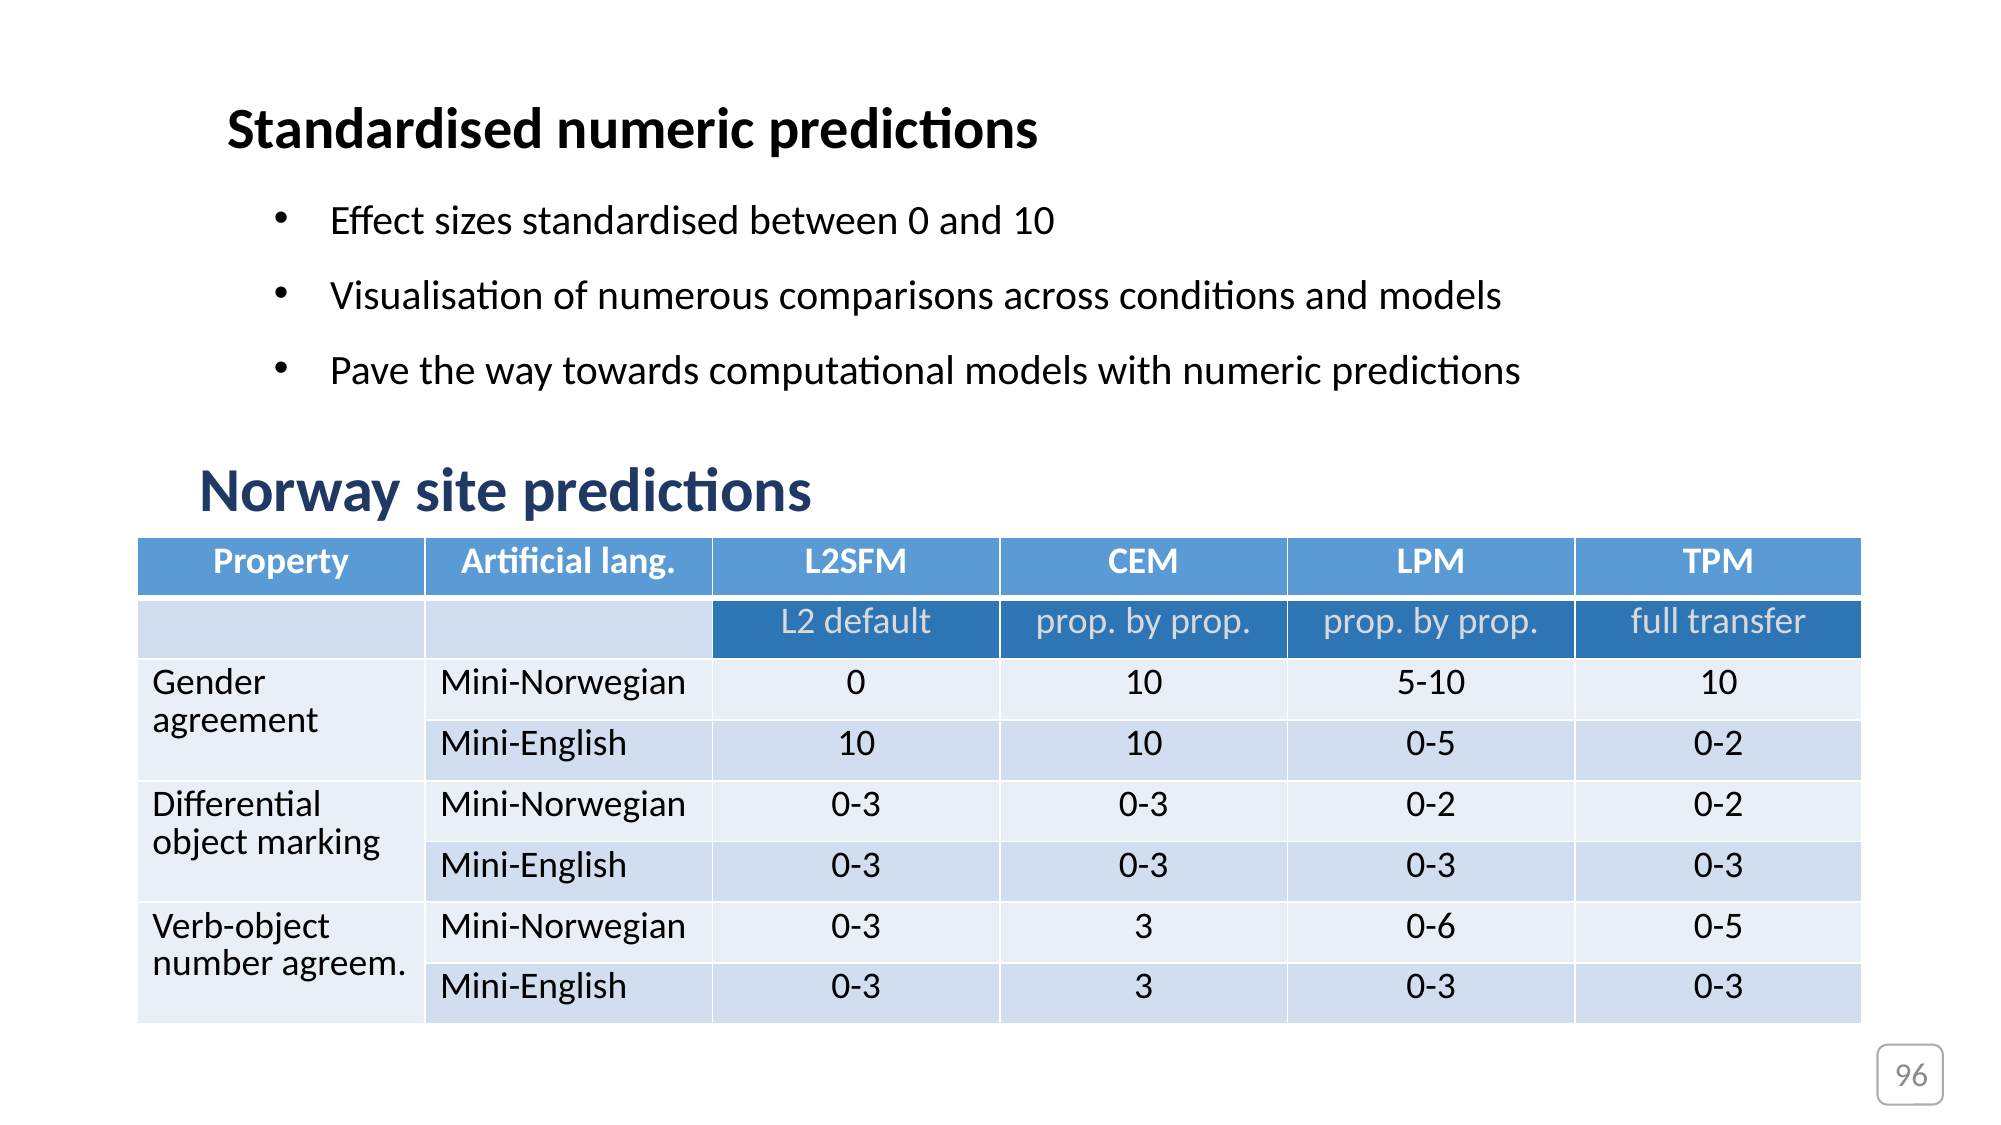

Standardised numeric predictions

Effect sizes standardised between 0 and 10
Visualisation of numerous comparisons across conditions and models
Pave the way towards computational models with numeric predictions

Norway site predictions
| Property | Artificial lang. | L2SFM | CEM | LPM | TPM |
| --- | --- | --- | --- | --- | --- |
|  |  | L2 default | prop. by prop. | prop. by prop. | full transfer |
| Gender agreement | Mini-Norwegian | 0 | 10 | 5-10 | 10 |
|  | Mini-English | 10 | 10 | 0-5 | 0-2 |
| Differential object marking | Mini-Norwegian | 0-3 | 0-3 | 0-2 | 0-2 |
|  | Mini-English | 0-3 | 0-3 | 0-3 | 0-3 |
| Verb-object number agreem. | Mini-Norwegian | 0-3 | 3 | 0-6 | 0-5 |
|  | Mini-English | 0-3 | 3 | 0-3 | 0-3 |
96